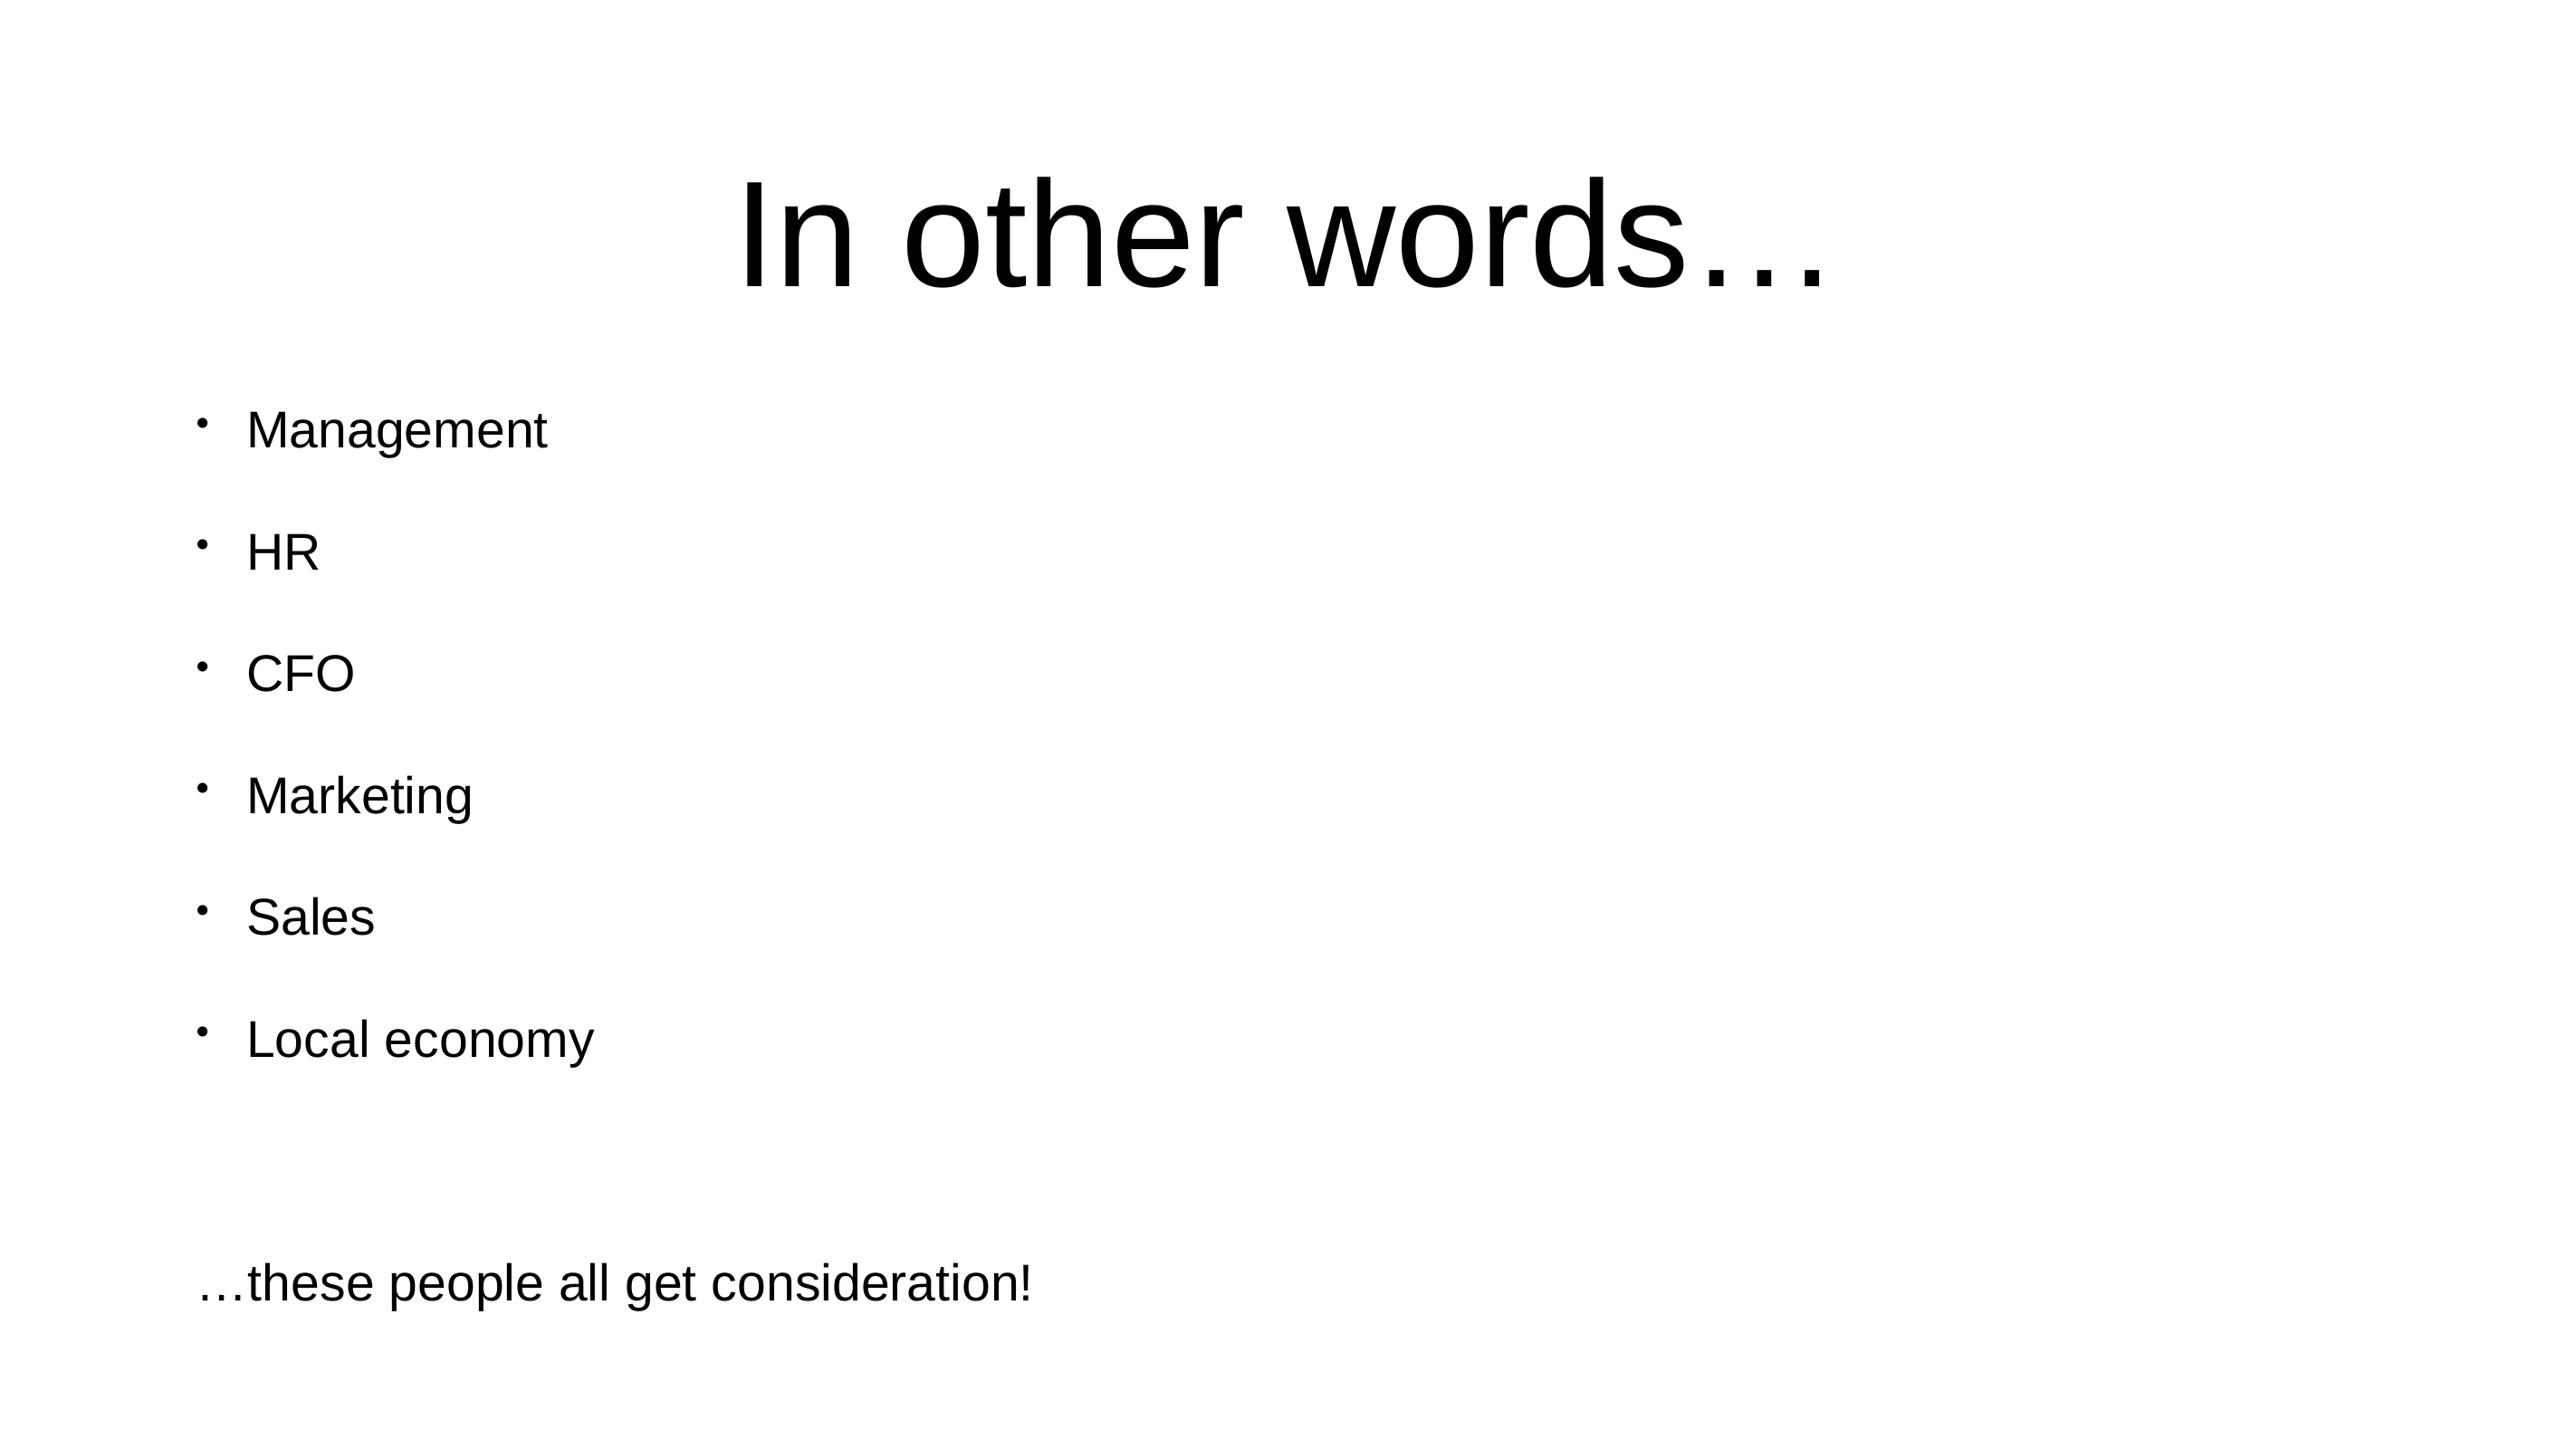

# In other words…
Management
HR
CFO
Marketing
Sales
Local economy

…these people all get consideration!